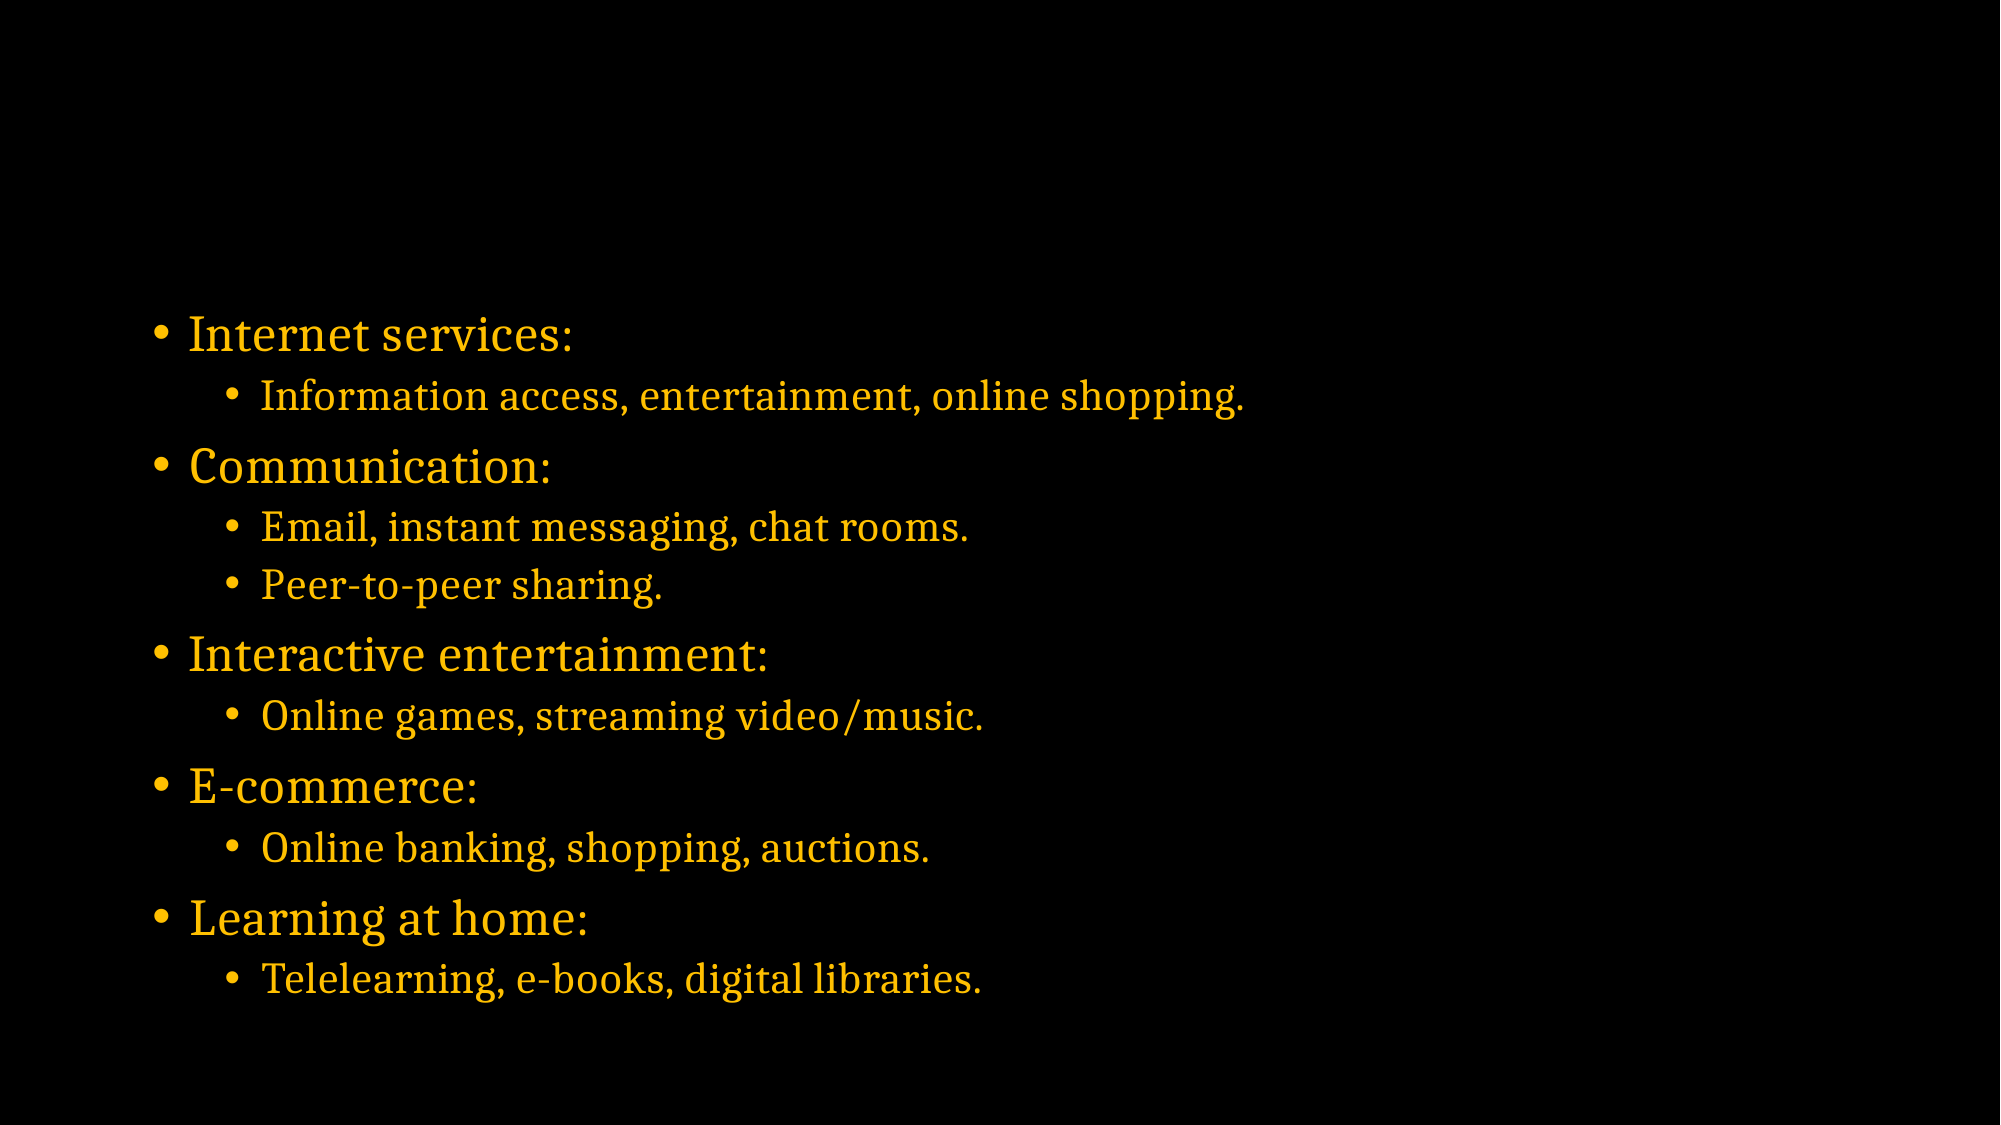

#
Internet services:
Information access, entertainment, online shopping.
Communication:
Email, instant messaging, chat rooms.
Peer-to-peer sharing.
Interactive entertainment:
Online games, streaming video/music.
E-commerce:
Online banking, shopping, auctions.
Learning at home:
Telelearning, e-books, digital libraries.